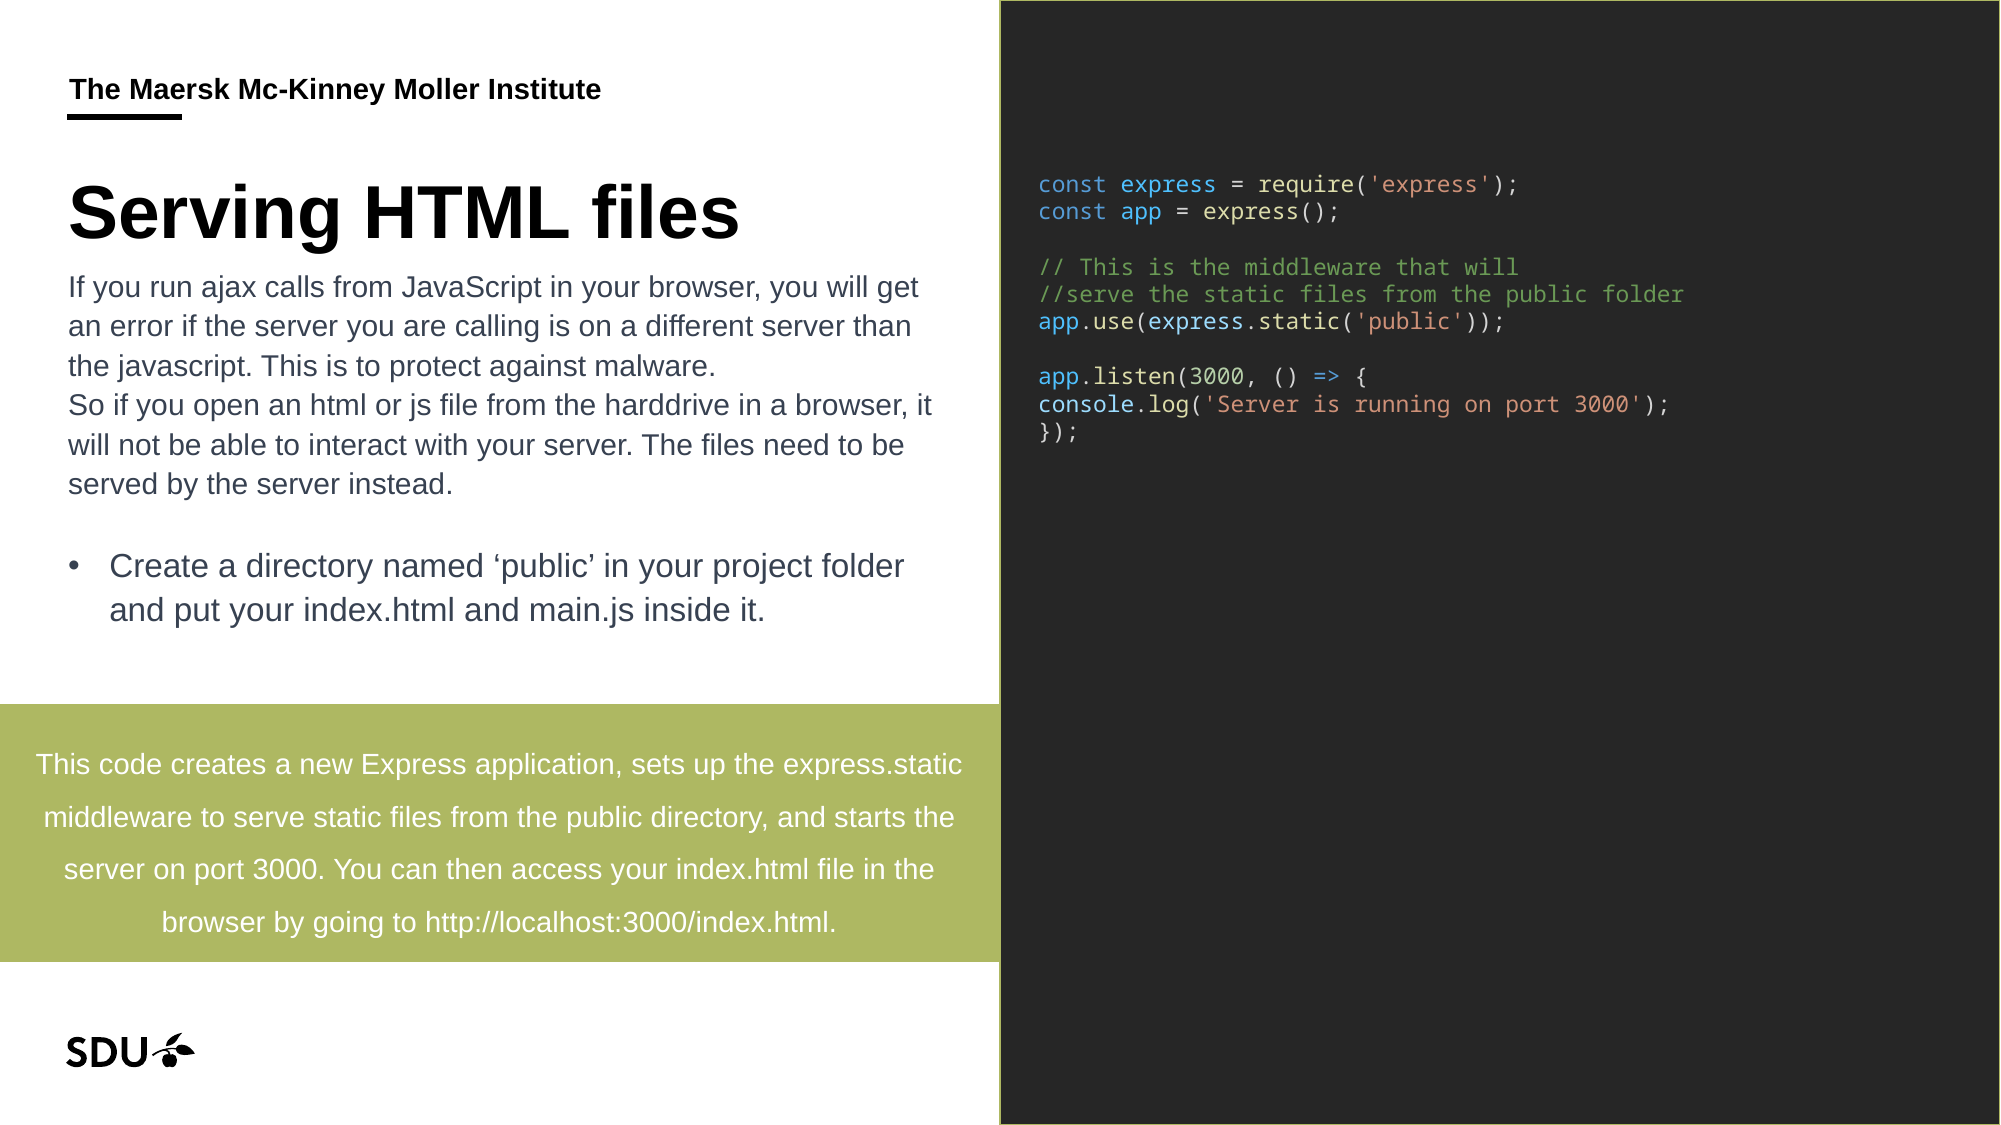

const express = require('express');
const app = express();
// This is the middleware that will
//serve the static files from the public folder
app.use(express.static('public'));
app.listen(3000, () => {
console.log('Server is running on port 3000');
});
# Serving HTML files
If you run ajax calls from JavaScript in your browser, you will get an error if the server you are calling is on a different server than the javascript. This is to protect against malware.
So if you open an html or js file from the harddrive in a browser, it will not be able to interact with your server. The files need to be served by the server instead.
Create a directory named ‘public’ in your project folder and put your index.html and main.js inside it.
This code creates a new Express application, sets up the express.static middleware to serve static files from the public directory, and starts the server on port 3000. You can then access your index.html file in the browser by going to http://localhost:3000/index.html.
18/09/2024
46